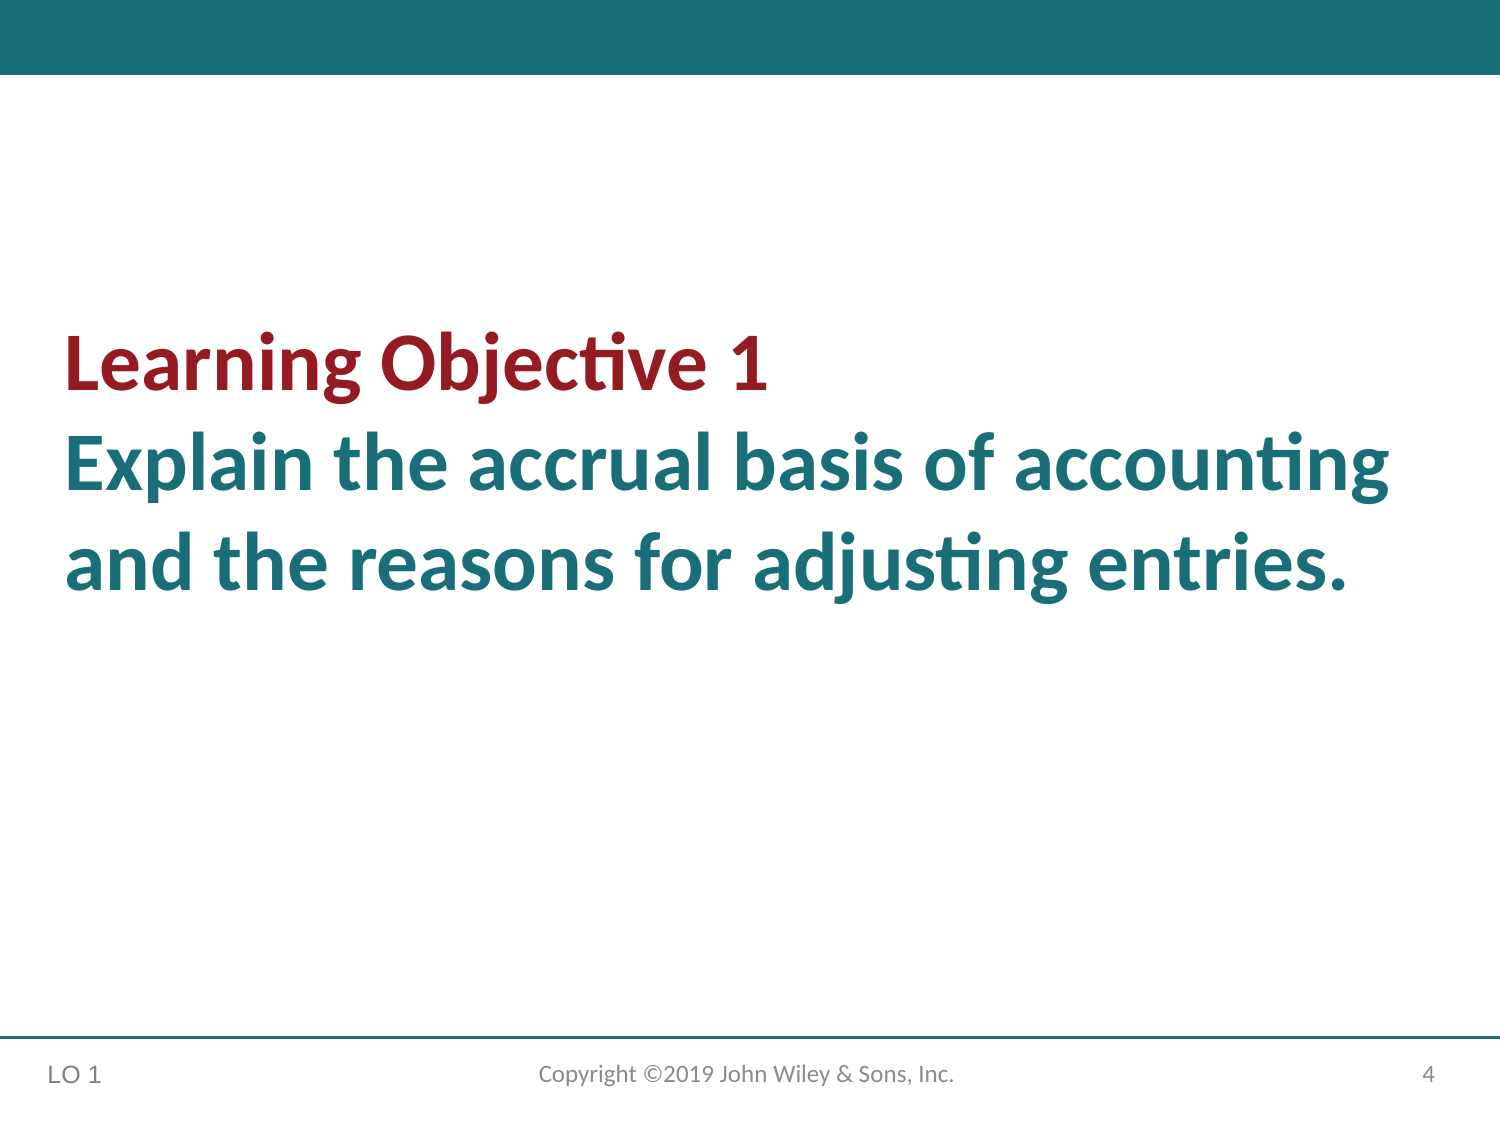

# Learning Objective 1 Explain the accrual basis of accounting and the reasons for adjusting entries.
Copyright ©2019 John Wiley & Sons, Inc.
4
LO 1